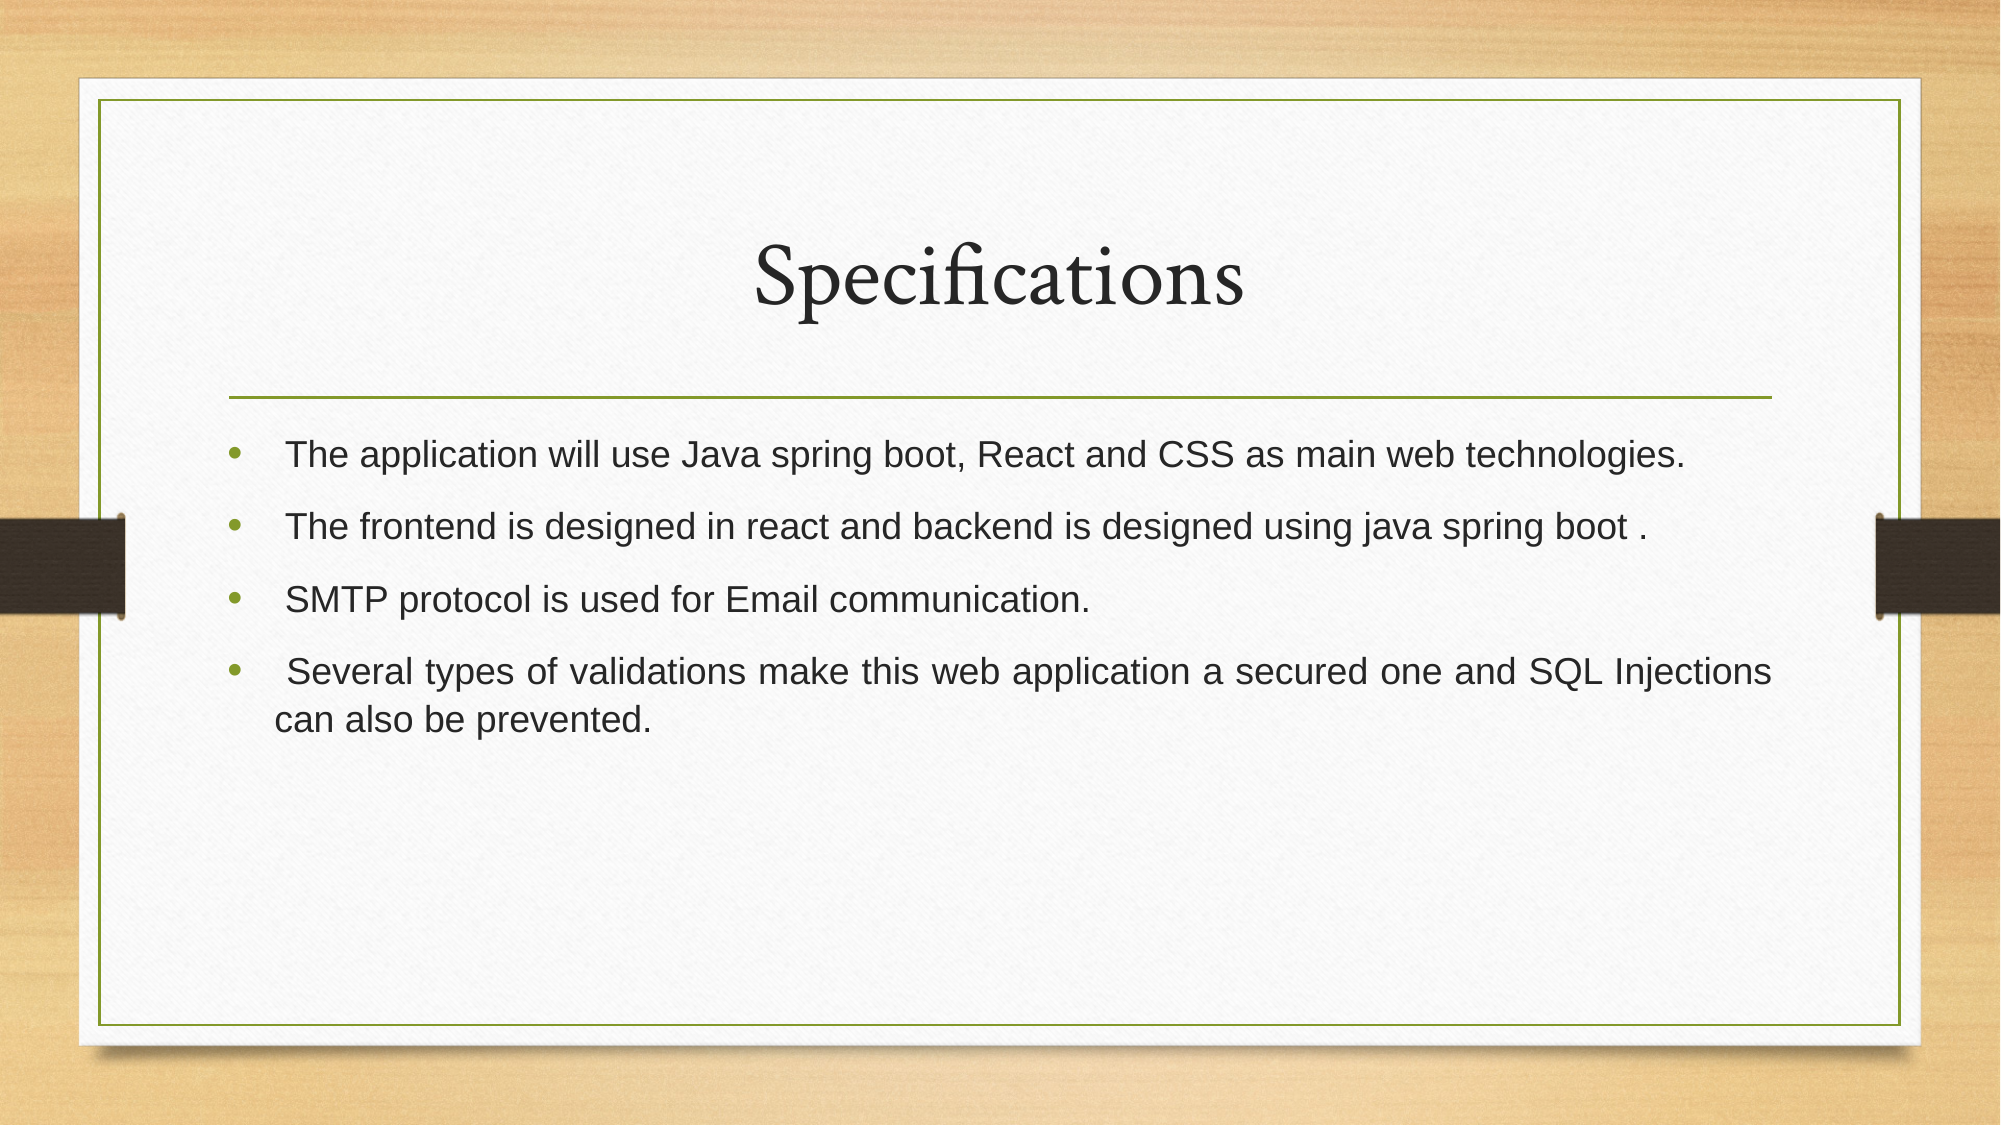

# Specifications
 The application will use Java spring boot, React and CSS as main web technologies.
 The frontend is designed in react and backend is designed using java spring boot .
 SMTP protocol is used for Email communication.
 Several types of validations make this web application a secured one and SQL Injections can also be prevented.